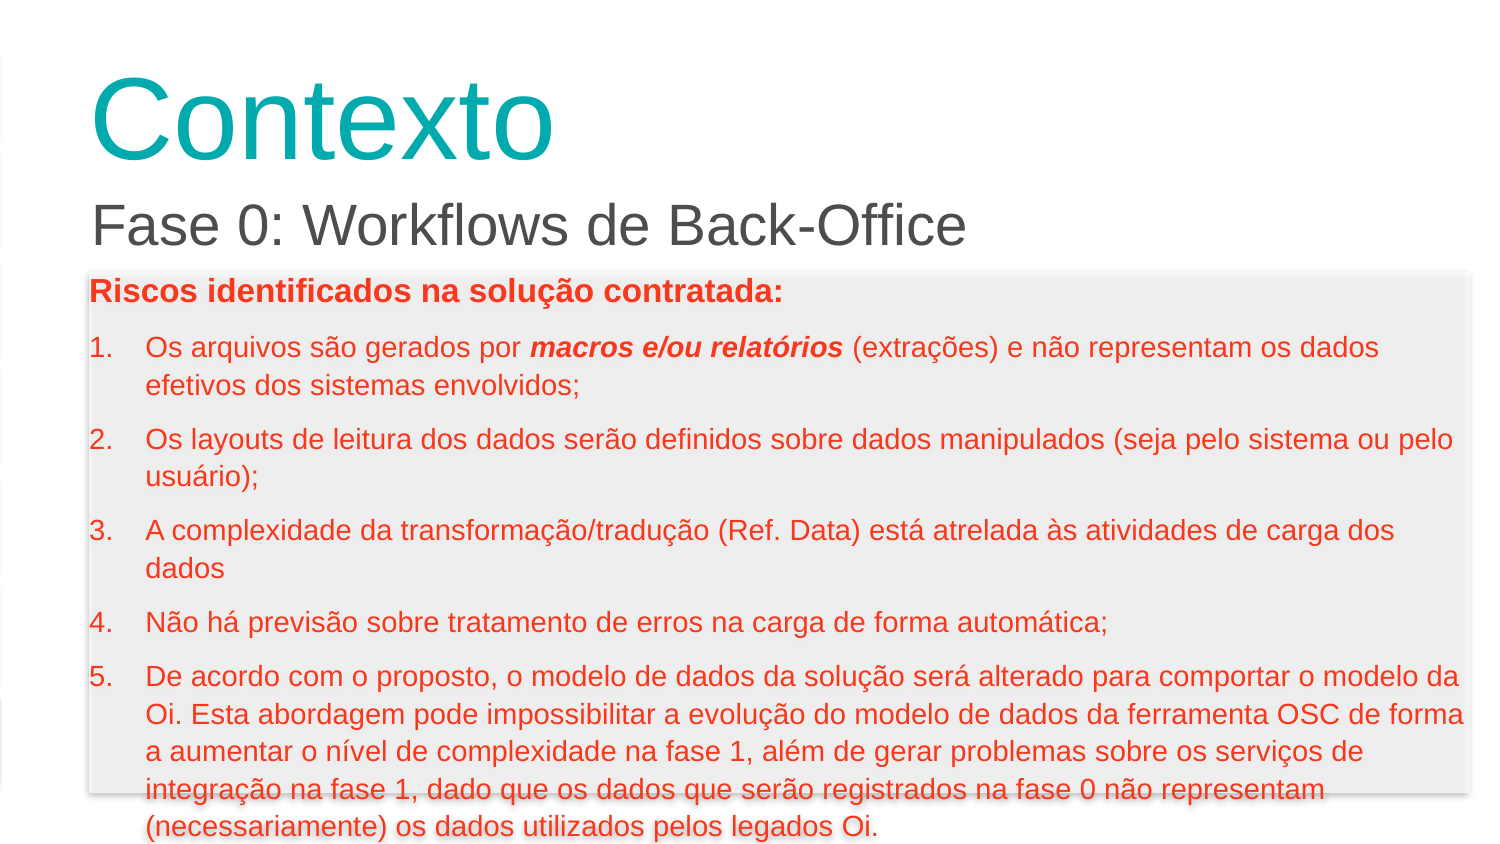

# Contexto
Fase 0: Workflows de Back-Office
Riscos identificados na solução contratada:
Os arquivos são gerados por macros e/ou relatórios (extrações) e não representam os dados efetivos dos sistemas envolvidos;
Os layouts de leitura dos dados serão definidos sobre dados manipulados (seja pelo sistema ou pelo usuário);
A complexidade da transformação/tradução (Ref. Data) está atrelada às atividades de carga dos dados
Não há previsão sobre tratamento de erros na carga de forma automática;
De acordo com o proposto, o modelo de dados da solução será alterado para comportar o modelo da Oi. Esta abordagem pode impossibilitar a evolução do modelo de dados da ferramenta OSC de forma a aumentar o nível de complexidade na fase 1, além de gerar problemas sobre os serviços de integração na fase 1, dado que os dados que serão registrados na fase 0 não representam (necessariamente) os dados utilizados pelos legados Oi.